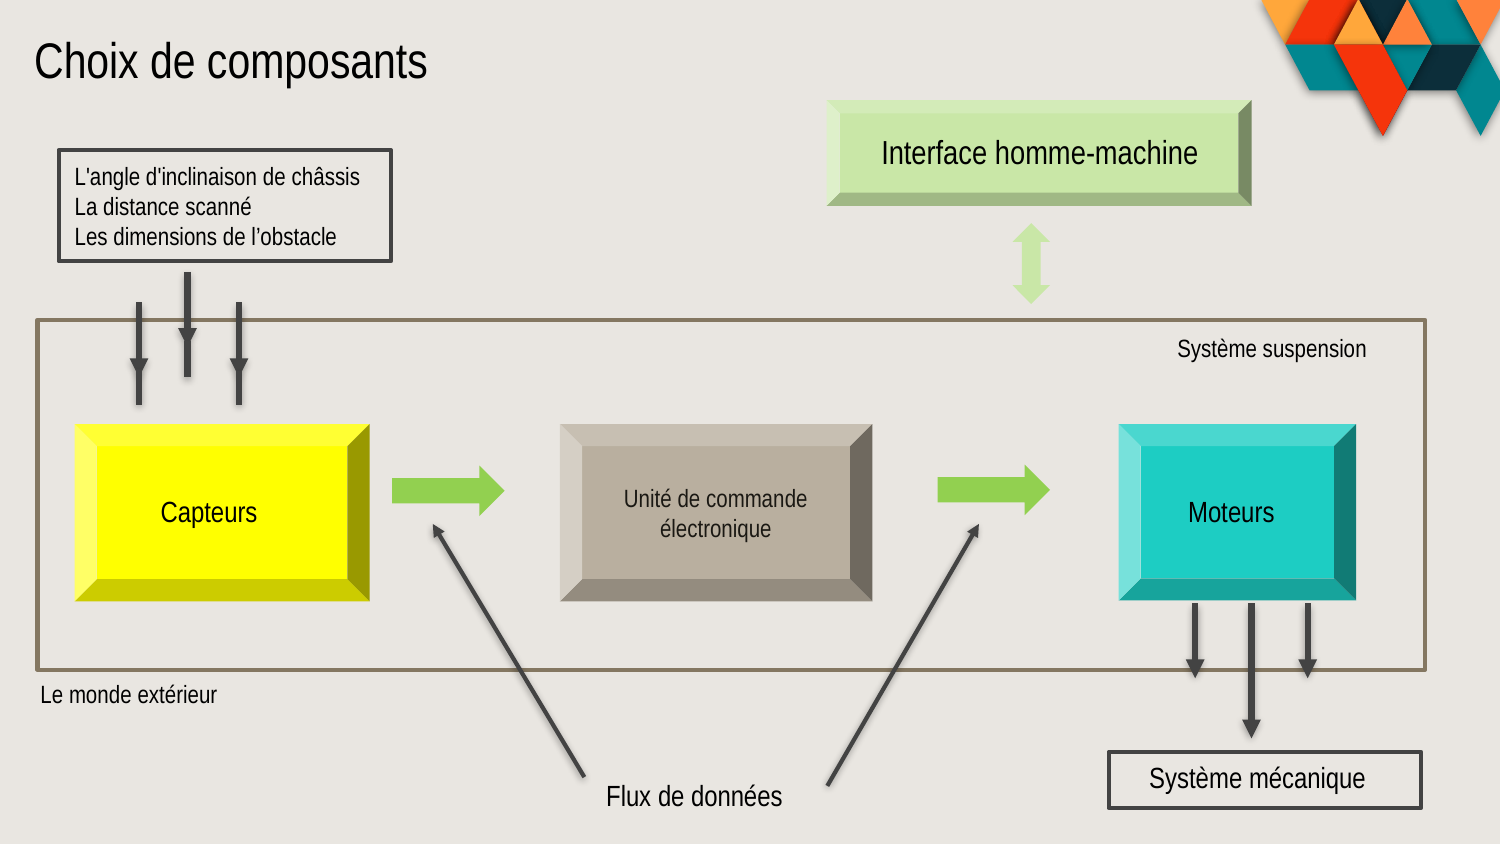

Choix de composants

Interface homme-machine
L'angle d'inclinaison de châssis
La distance scanné
Les dimensions de l’obstacle

Système suspension

Unité de commande électronique

Capteurs
Moteurs
Le monde extérieur

Système mécanique
Flux de données